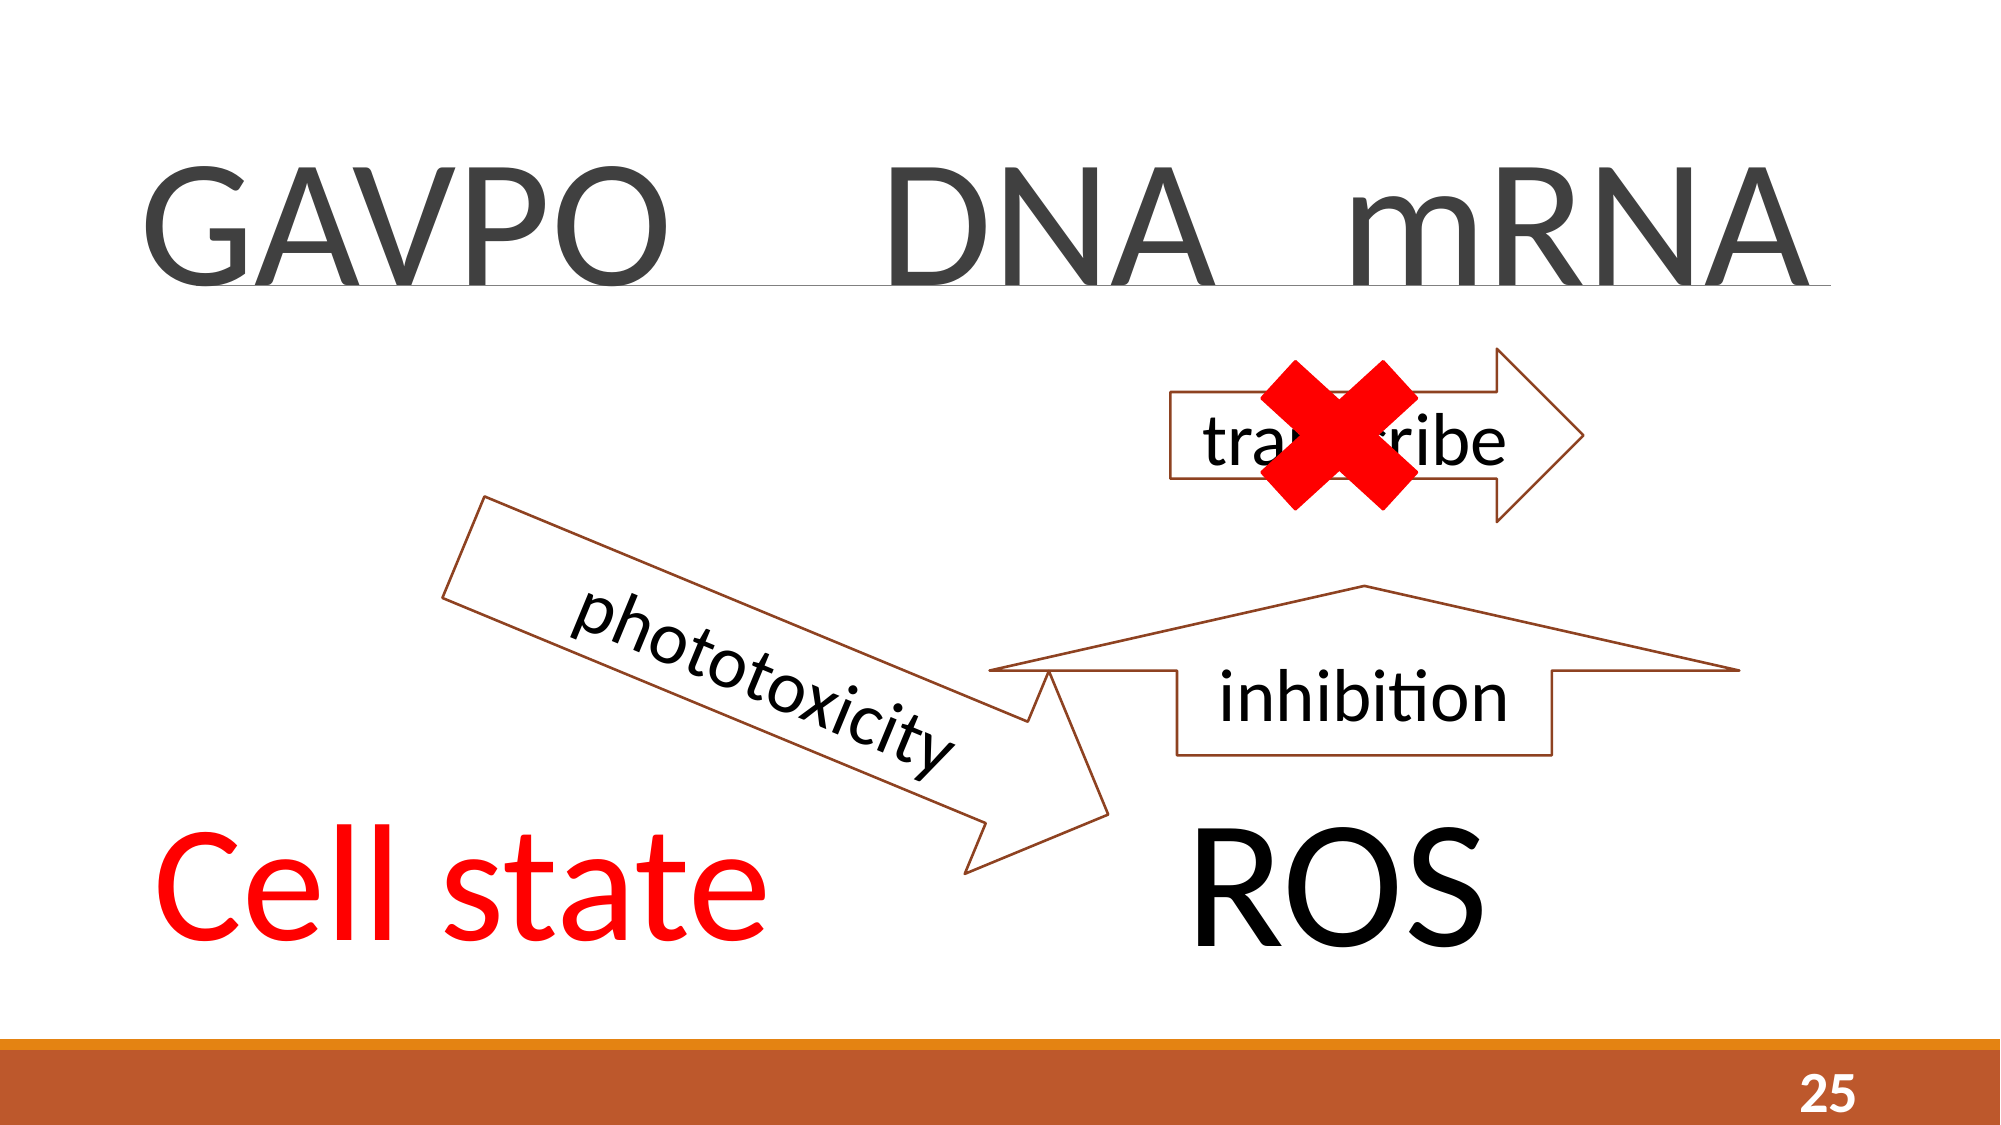

GAVPO     DNA   mRNA

transcribe
 phototoxicity
inhibition
ROS
Cell state
25